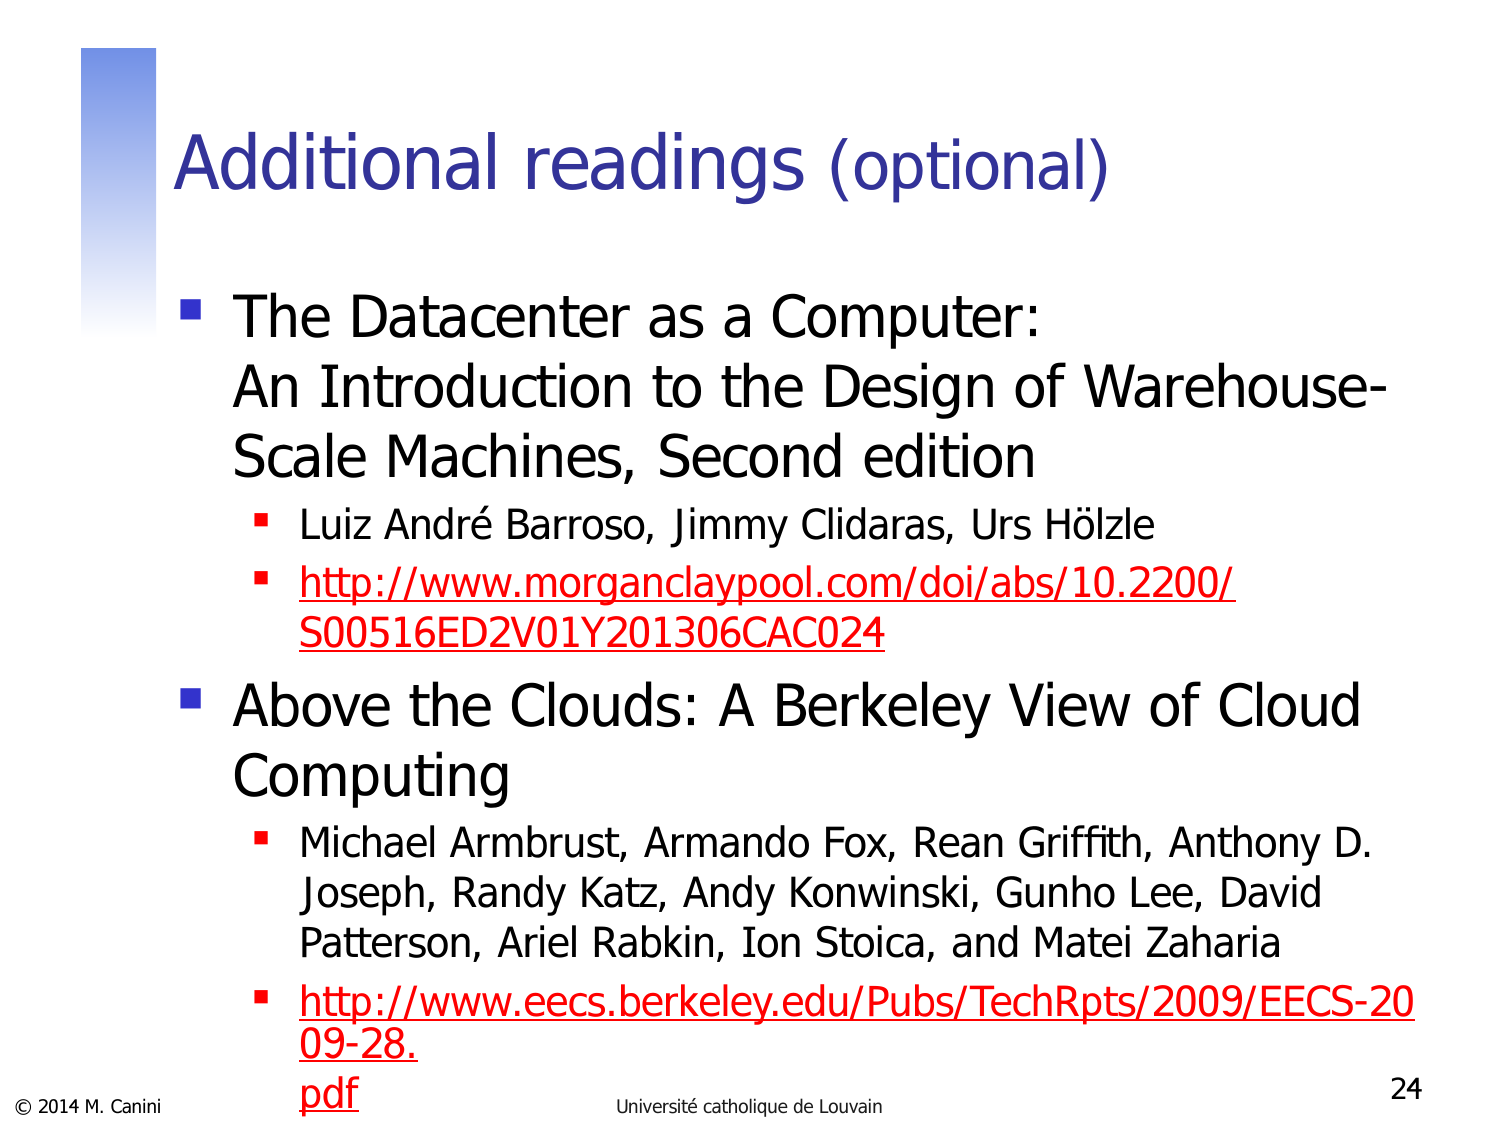

# Additional readings (optional)
The Datacenter as a Computer:
An Introduction to the Design of Warehouse-Scale Machines, Second edition
Luiz André Barroso, Jimmy Clidaras, Urs Hölzle
http://www.morganclaypool.com/doi/abs/10.2200/S00516ED2V01Y201306CAC024
Above the Clouds: A Berkeley View of Cloud Computing
Michael Armbrust, Armando Fox, Rean Griffith, Anthony D. Joseph, Randy Katz, Andy Konwinski, Gunho Lee, David Patterson, Ariel Rabkin, Ion Stoica, and Matei Zaharia
http://www.eecs.berkeley.edu/Pubs/TechRpts/2009/EECS-2009-28.pdf
24
Université catholique de Louvain